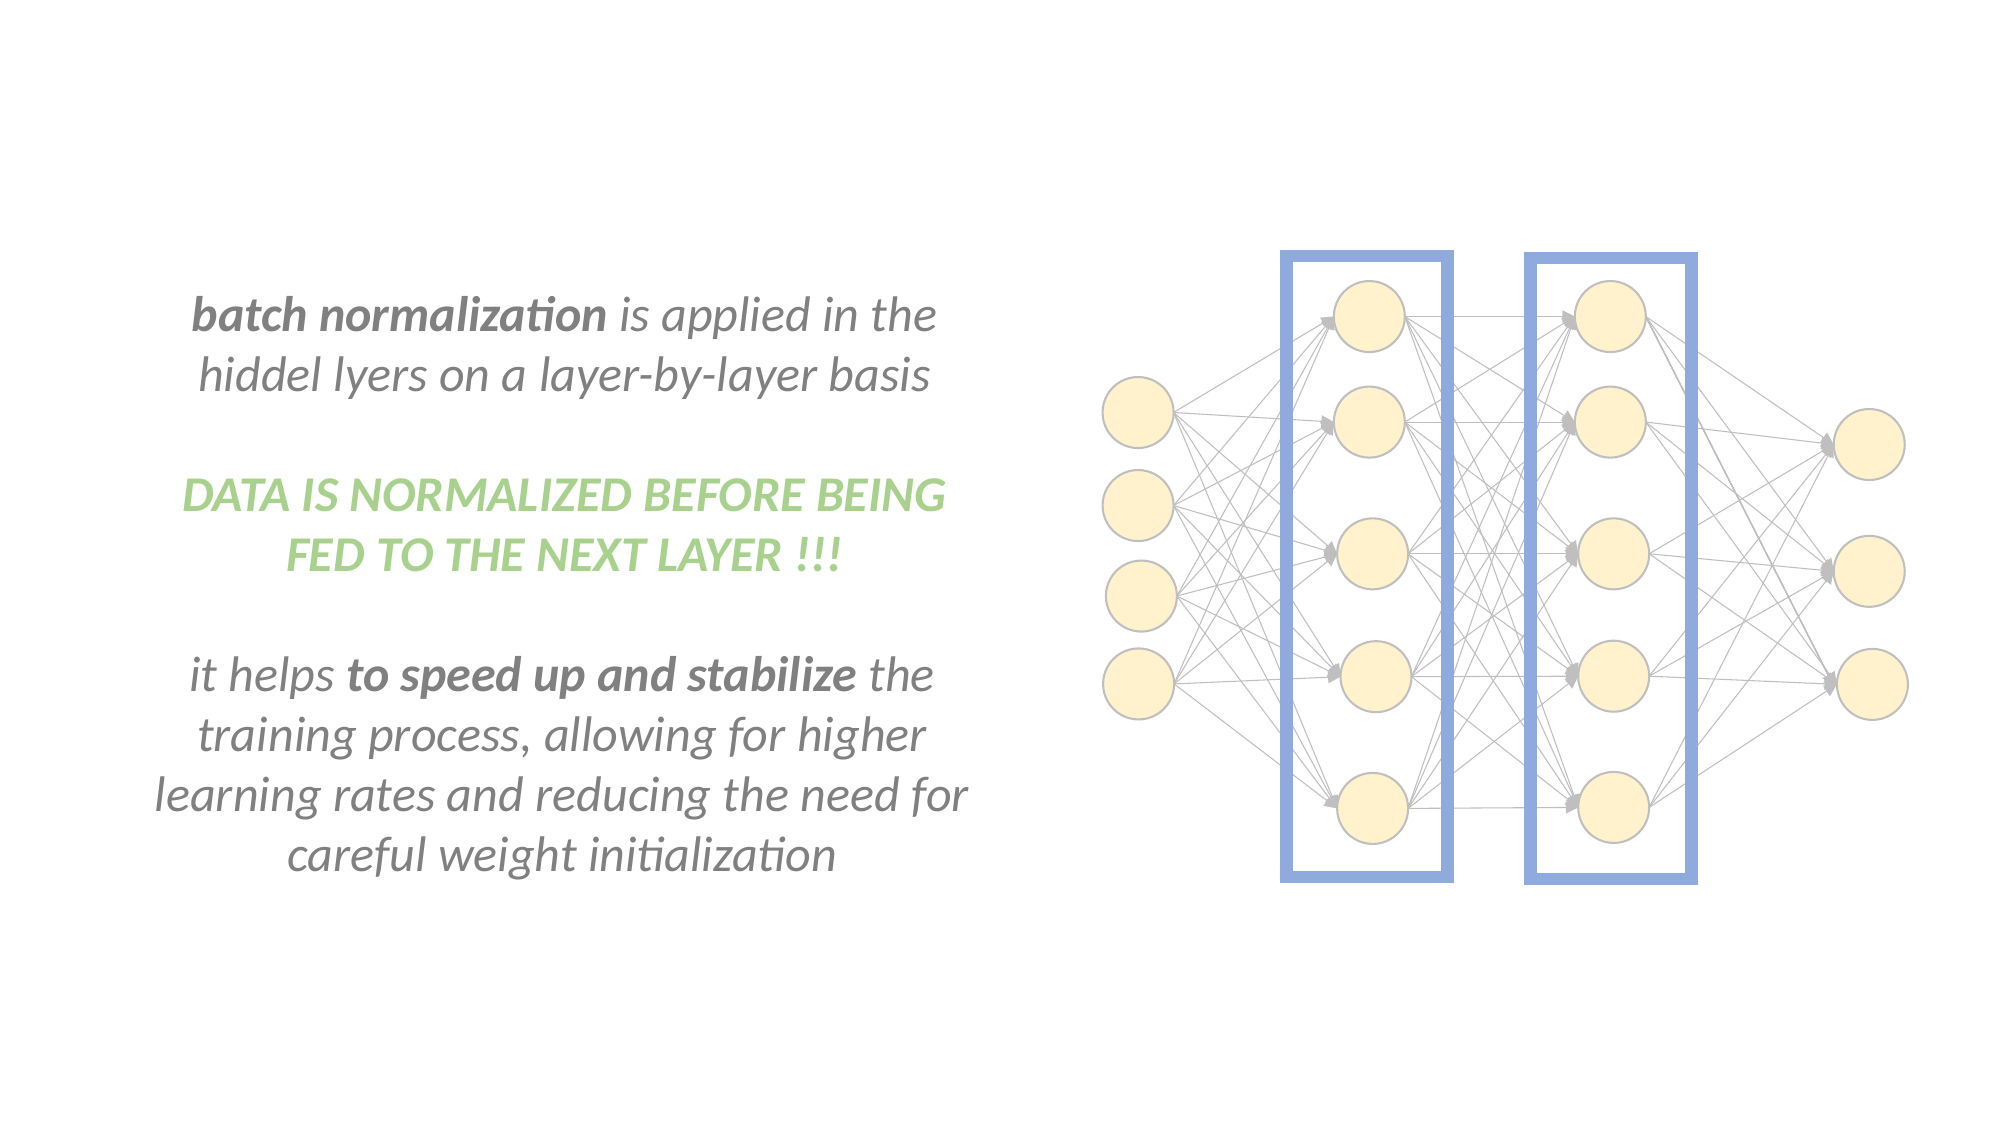

batch normalization is applied in the hiddel lyers on a layer-by-layer basis

DATA IS NORMALIZED BEFORE BEING FED TO THE NEXT LAYER !!!

it helps to speed up and stabilize the training process, allowing for higher learning rates and reducing the need for careful weight initialization